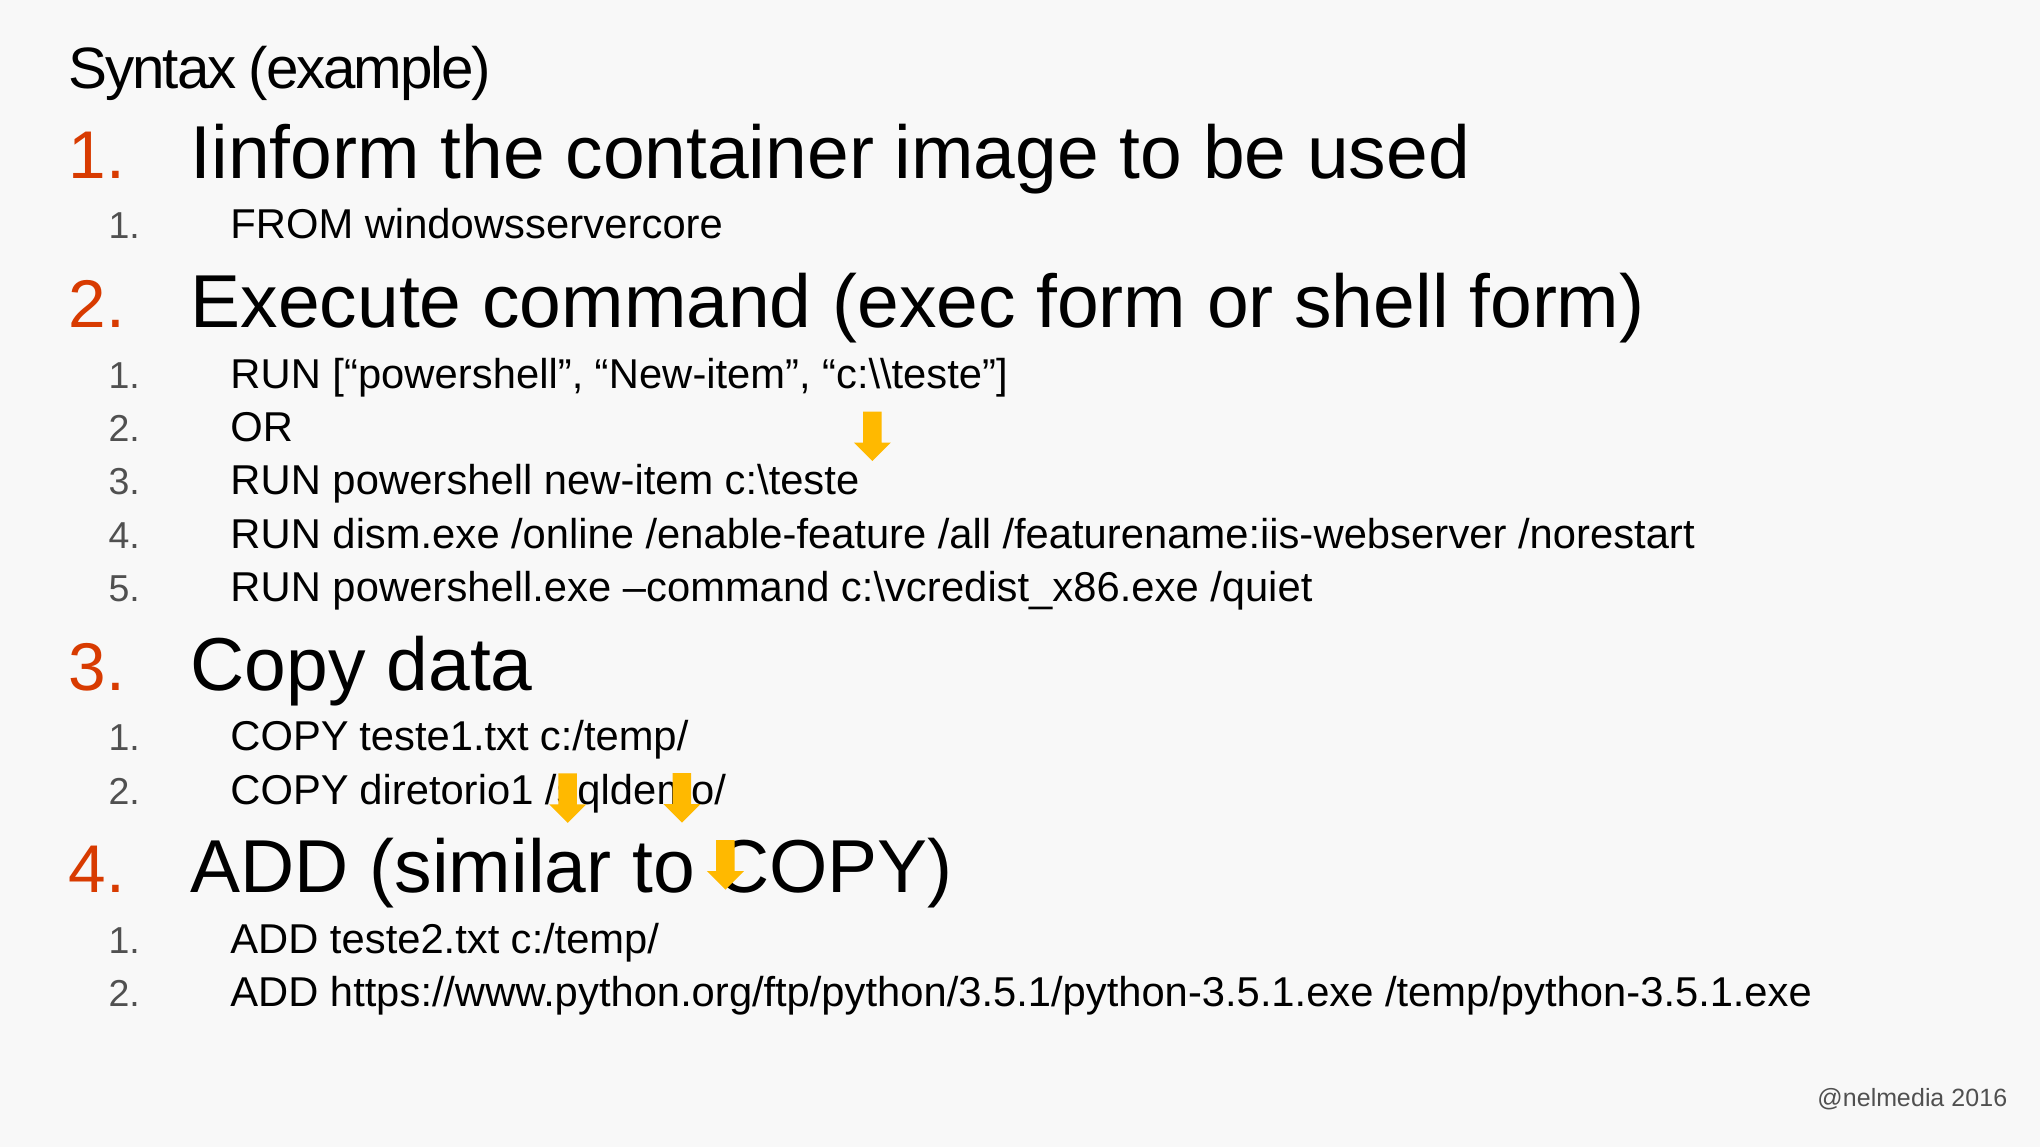

# Syntax (example)
Iinform the container image to be used
FROM windowsservercore
Execute command (exec form or shell form)
RUN [“powershell”, “New-item”, “c:\\teste”]
OR
RUN powershell new-item c:\teste
RUN dism.exe /online /enable-feature /all /featurename:iis-webserver /norestart
RUN powershell.exe –command c:\vcredist_x86.exe /quiet
Copy data
COPY teste1.txt c:/temp/
COPY diretorio1 /sqldemo/
ADD (similar to COPY)
ADD teste2.txt c:/temp/
ADD https://www.python.org/ftp/python/3.5.1/python-3.5.1.exe /temp/python-3.5.1.exe